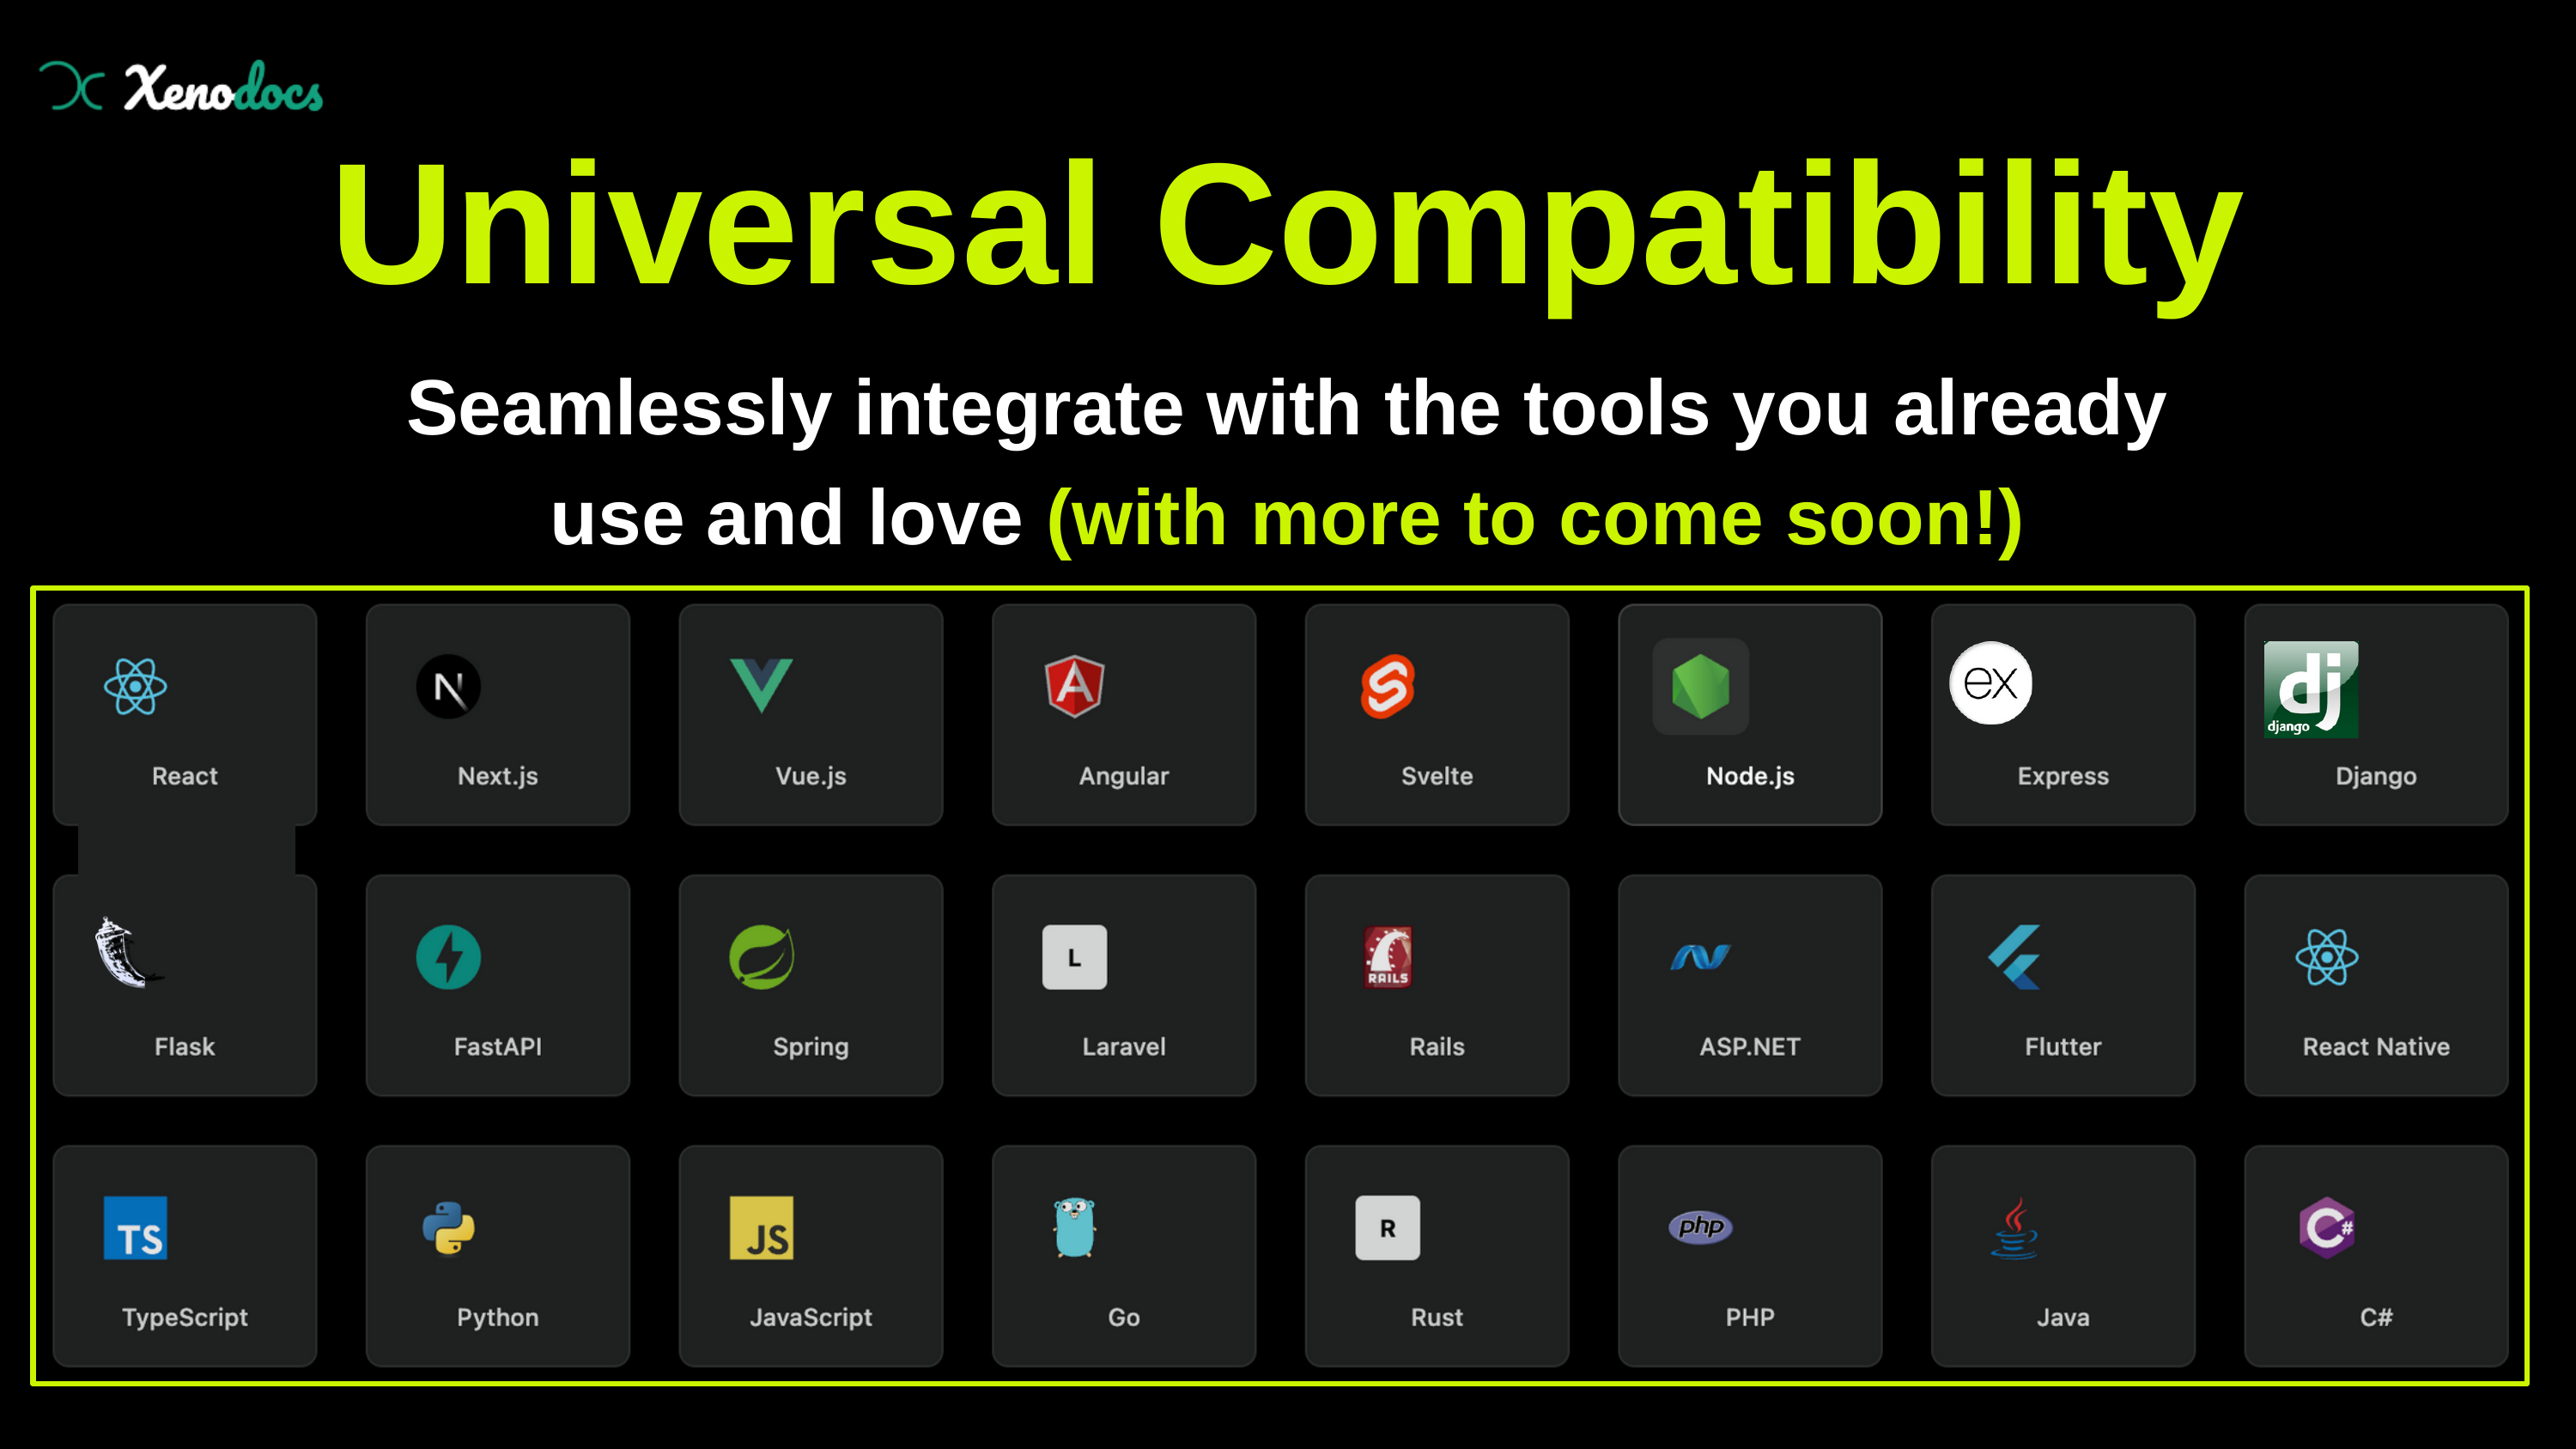

Universal Compatibility
Seamlessly integrate with the tools you already use and love (with more to come soon!)